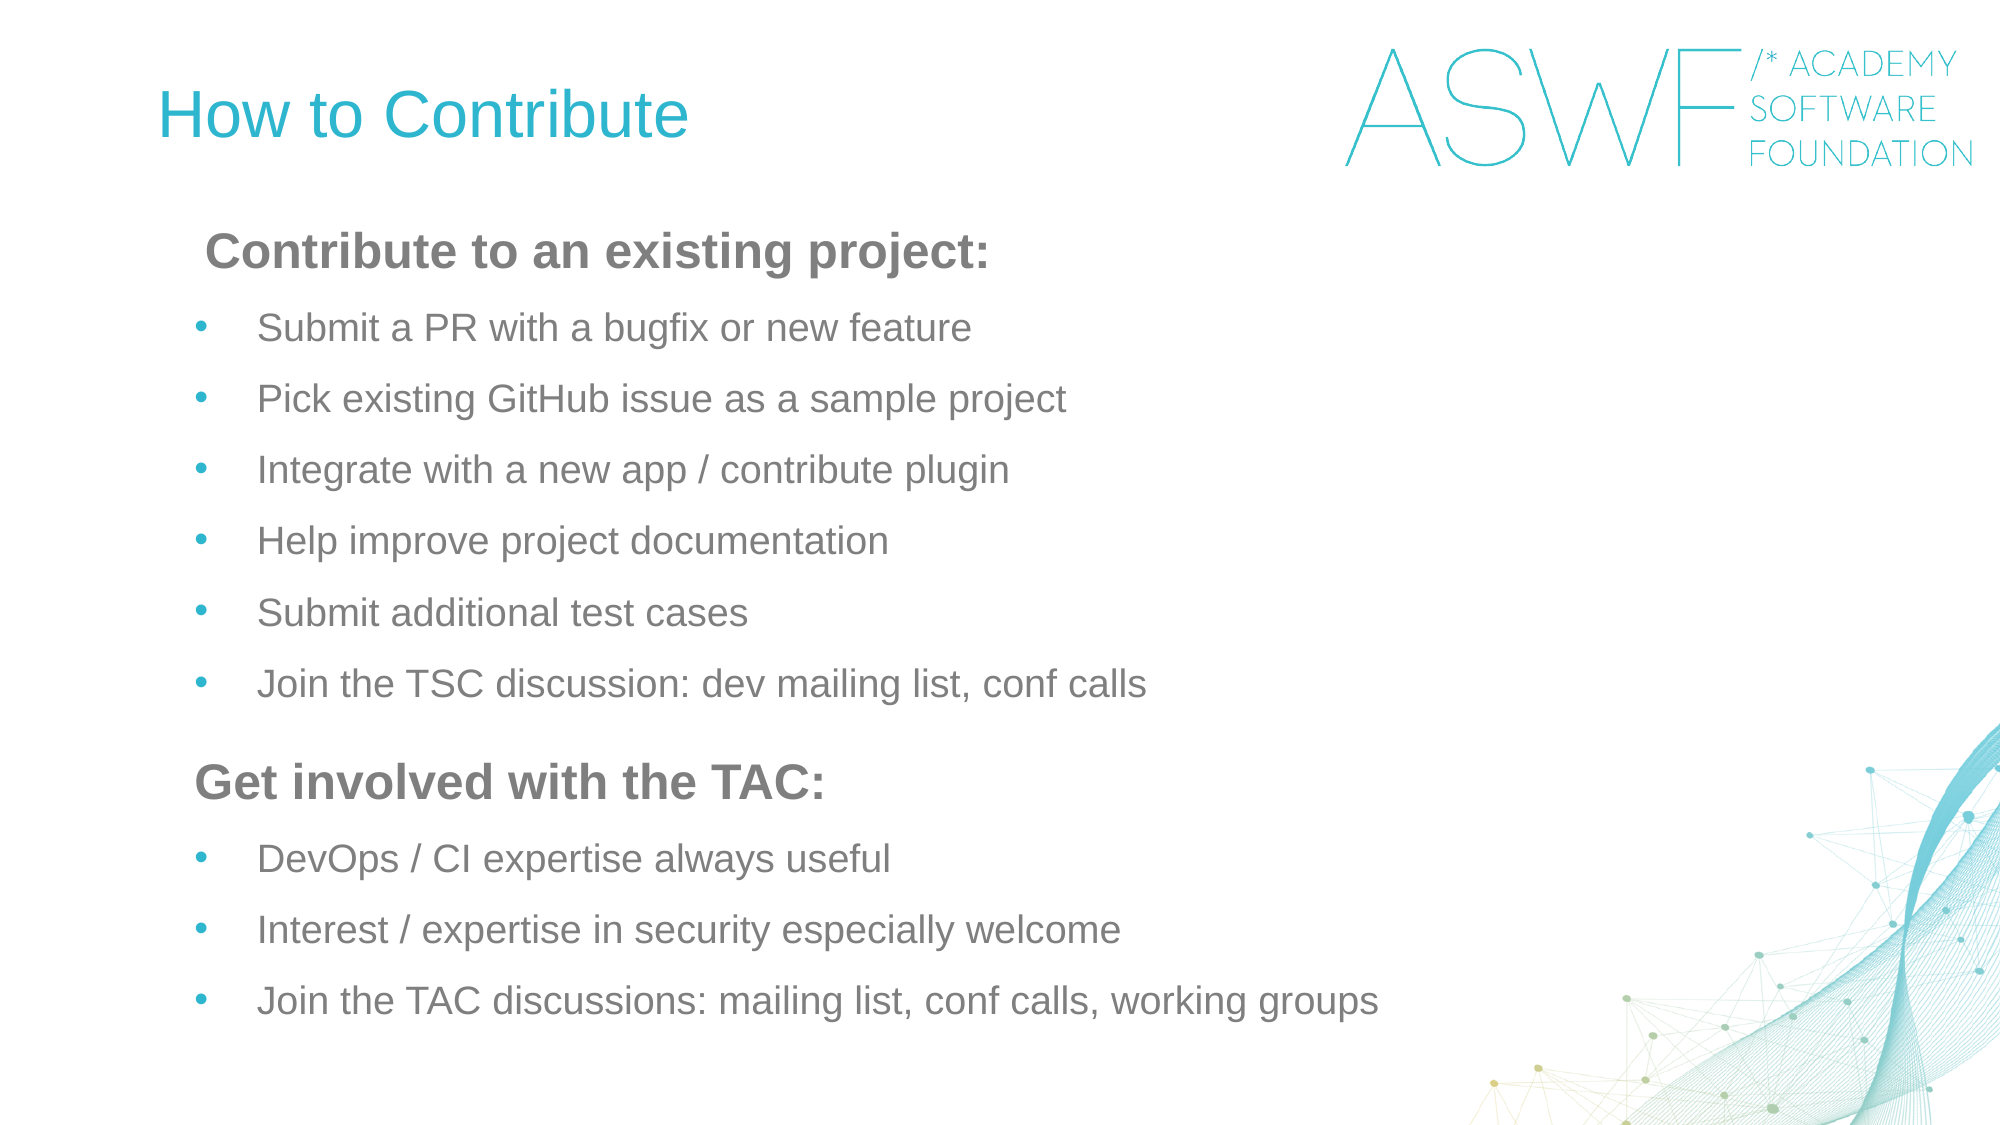

# How to Contribute
Contribute to an existing project:
Submit a PR with a bugfix or new feature
Pick existing GitHub issue as a sample project
Integrate with a new app / contribute plugin
Help improve project documentation
Submit additional test cases
Join the TSC discussion: dev mailing list, conf calls

Get involved with the TAC:
DevOps / CI expertise always useful
Interest / expertise in security especially welcome
Join the TAC discussions: mailing list, conf calls, working groups